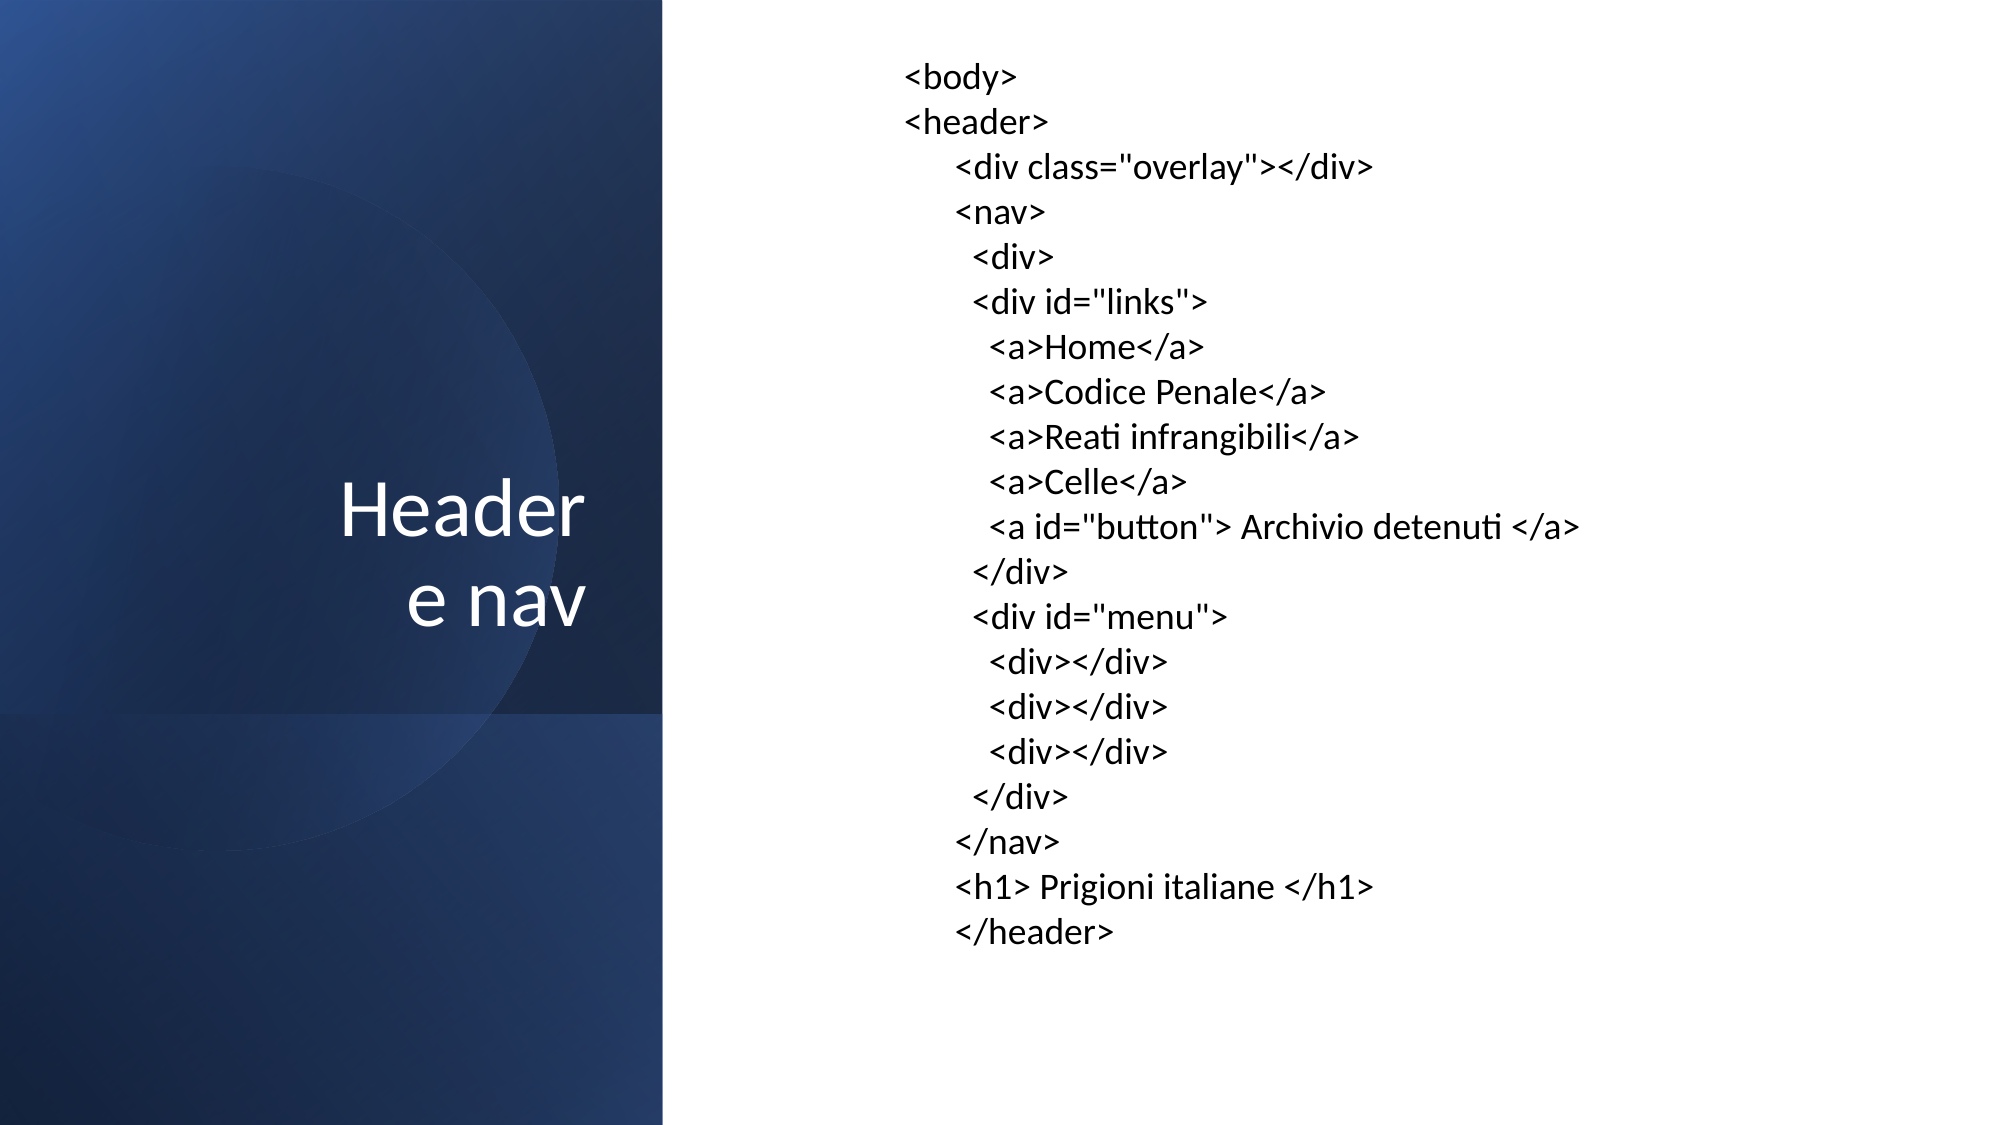

<body>
<header>
      <div class="overlay"></div>
      <nav>
        <div>
        <div id="links">
          <a>Home</a>
          <a>Codice Penale</a>
          <a>Reati infrangibili</a>
          <a>Celle</a>
          <a id="button"> Archivio detenuti </a>
        </div>
        <div id="menu">
          <div></div>
          <div></div>
          <div></div>
        </div>
      </nav>
      <h1> Prigioni italiane </h1>
      </header>

# Header e nav